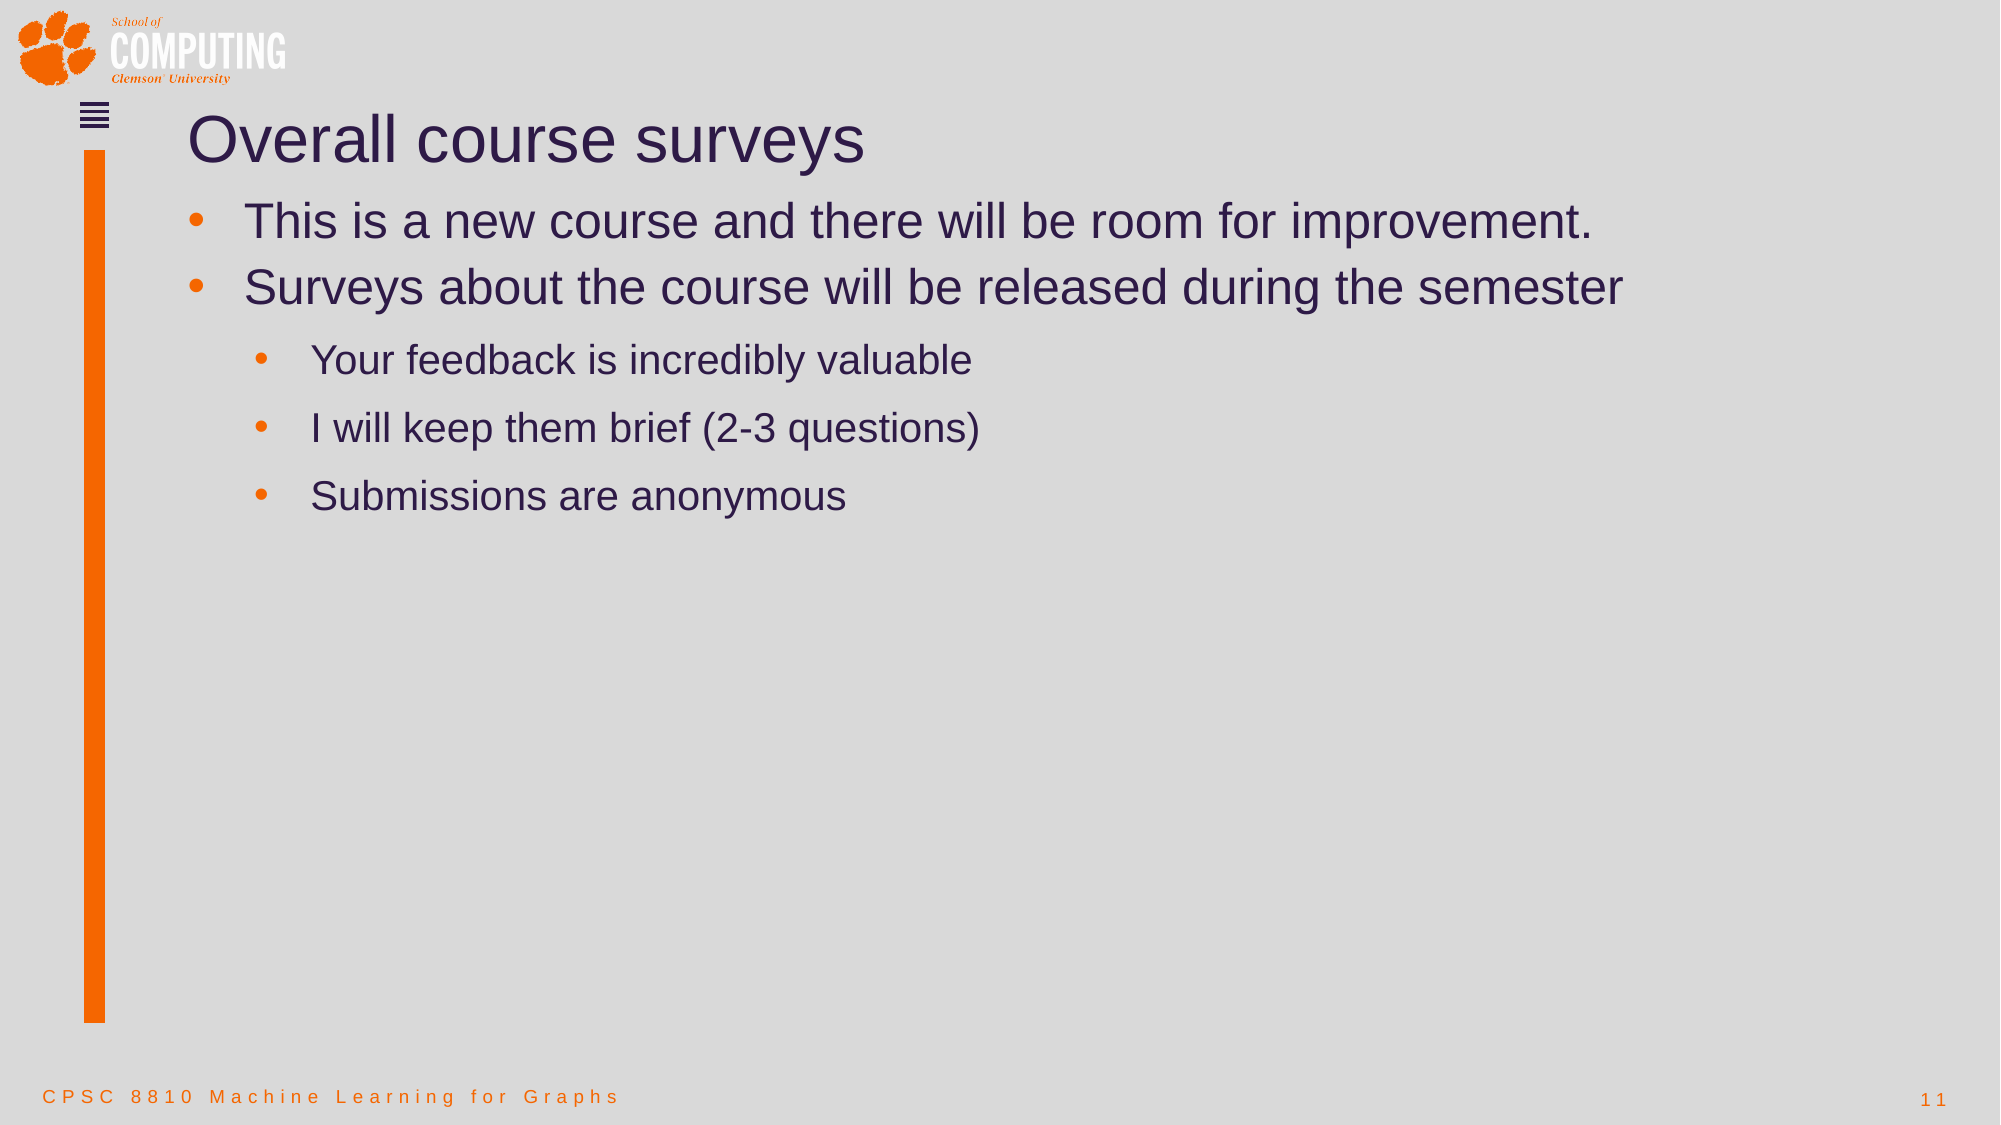

# Overall course surveys
This is a new course and there will be room for improvement.
Surveys about the course will be released during the semester
Your feedback is incredibly valuable
I will keep them brief (2-3 questions)
Submissions are anonymous